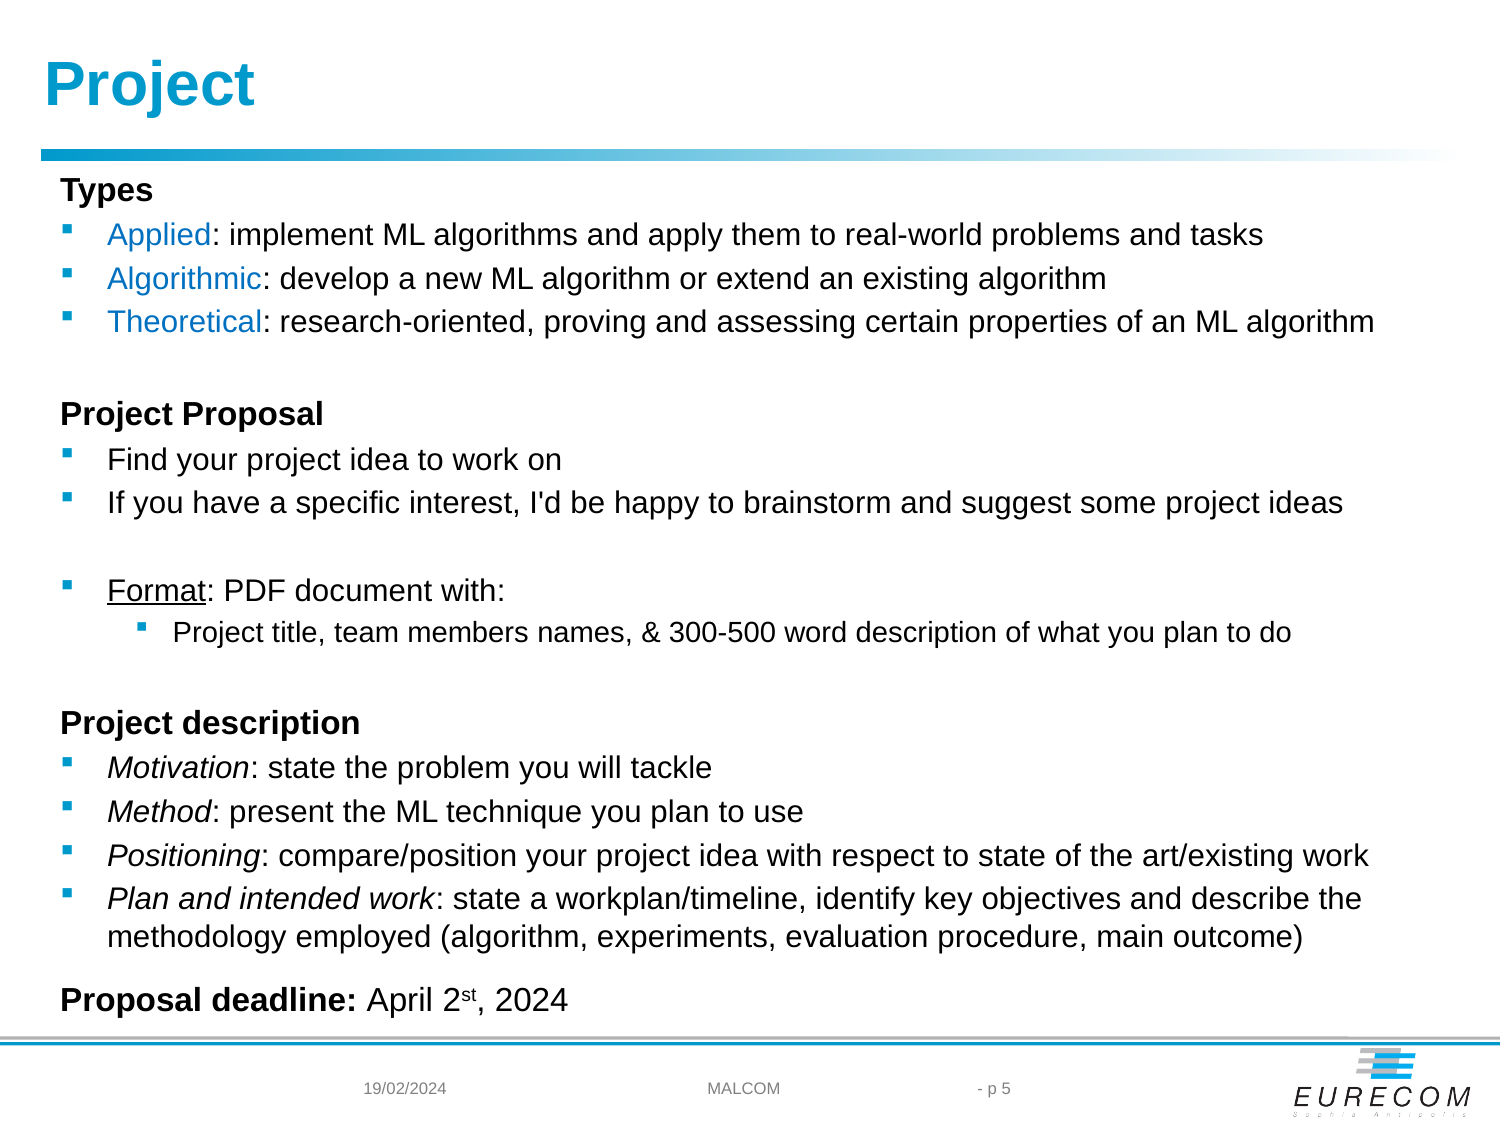

Project
Types
Applied: implement ML algorithms and apply them to real-world problems and tasks
Algorithmic: develop a new ML algorithm or extend an existing algorithm
Theoretical: research-oriented, proving and assessing certain properties of an ML algorithm

Project Proposal
Find your project idea to work on
If you have a specific interest, I'd be happy to brainstorm and suggest some project ideas

Format: PDF document with:
Project title, team members names, & 300-500 word description of what you plan to do

Project description
Motivation: state the problem you will tackle
Method: present the ML technique you plan to use
Positioning: compare/position your project idea with respect to state of the art/existing work
Plan and intended work: state a workplan/timeline, identify key objectives and describe the methodology employed (algorithm, experiments, evaluation procedure, main outcome)

Proposal deadline: April 2st, 2024

19/02/2024
MALCOM
- p 5